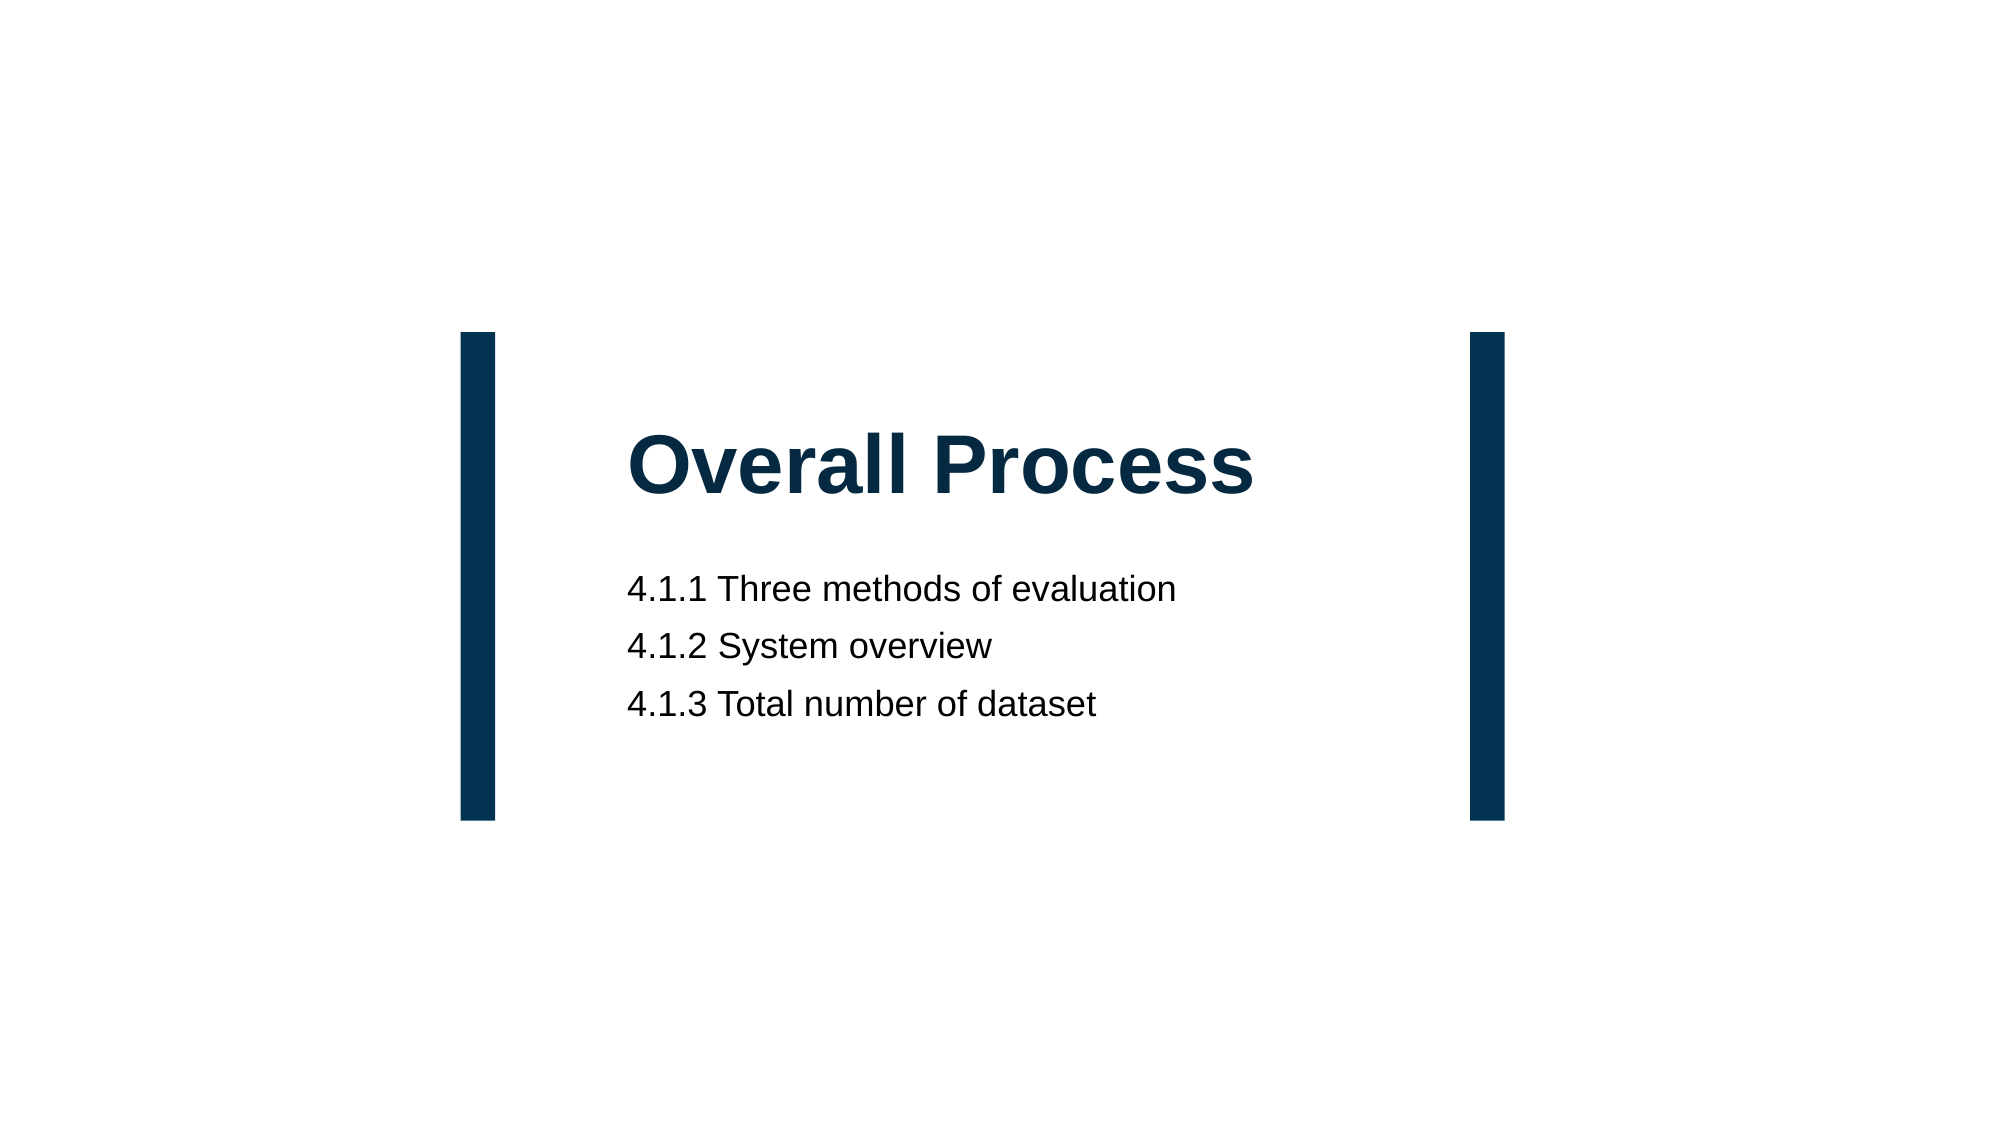

Overall Process
4.1.1 Three methods of evaluation
4.1.2 System overview
4.1.3 Total number of dataset